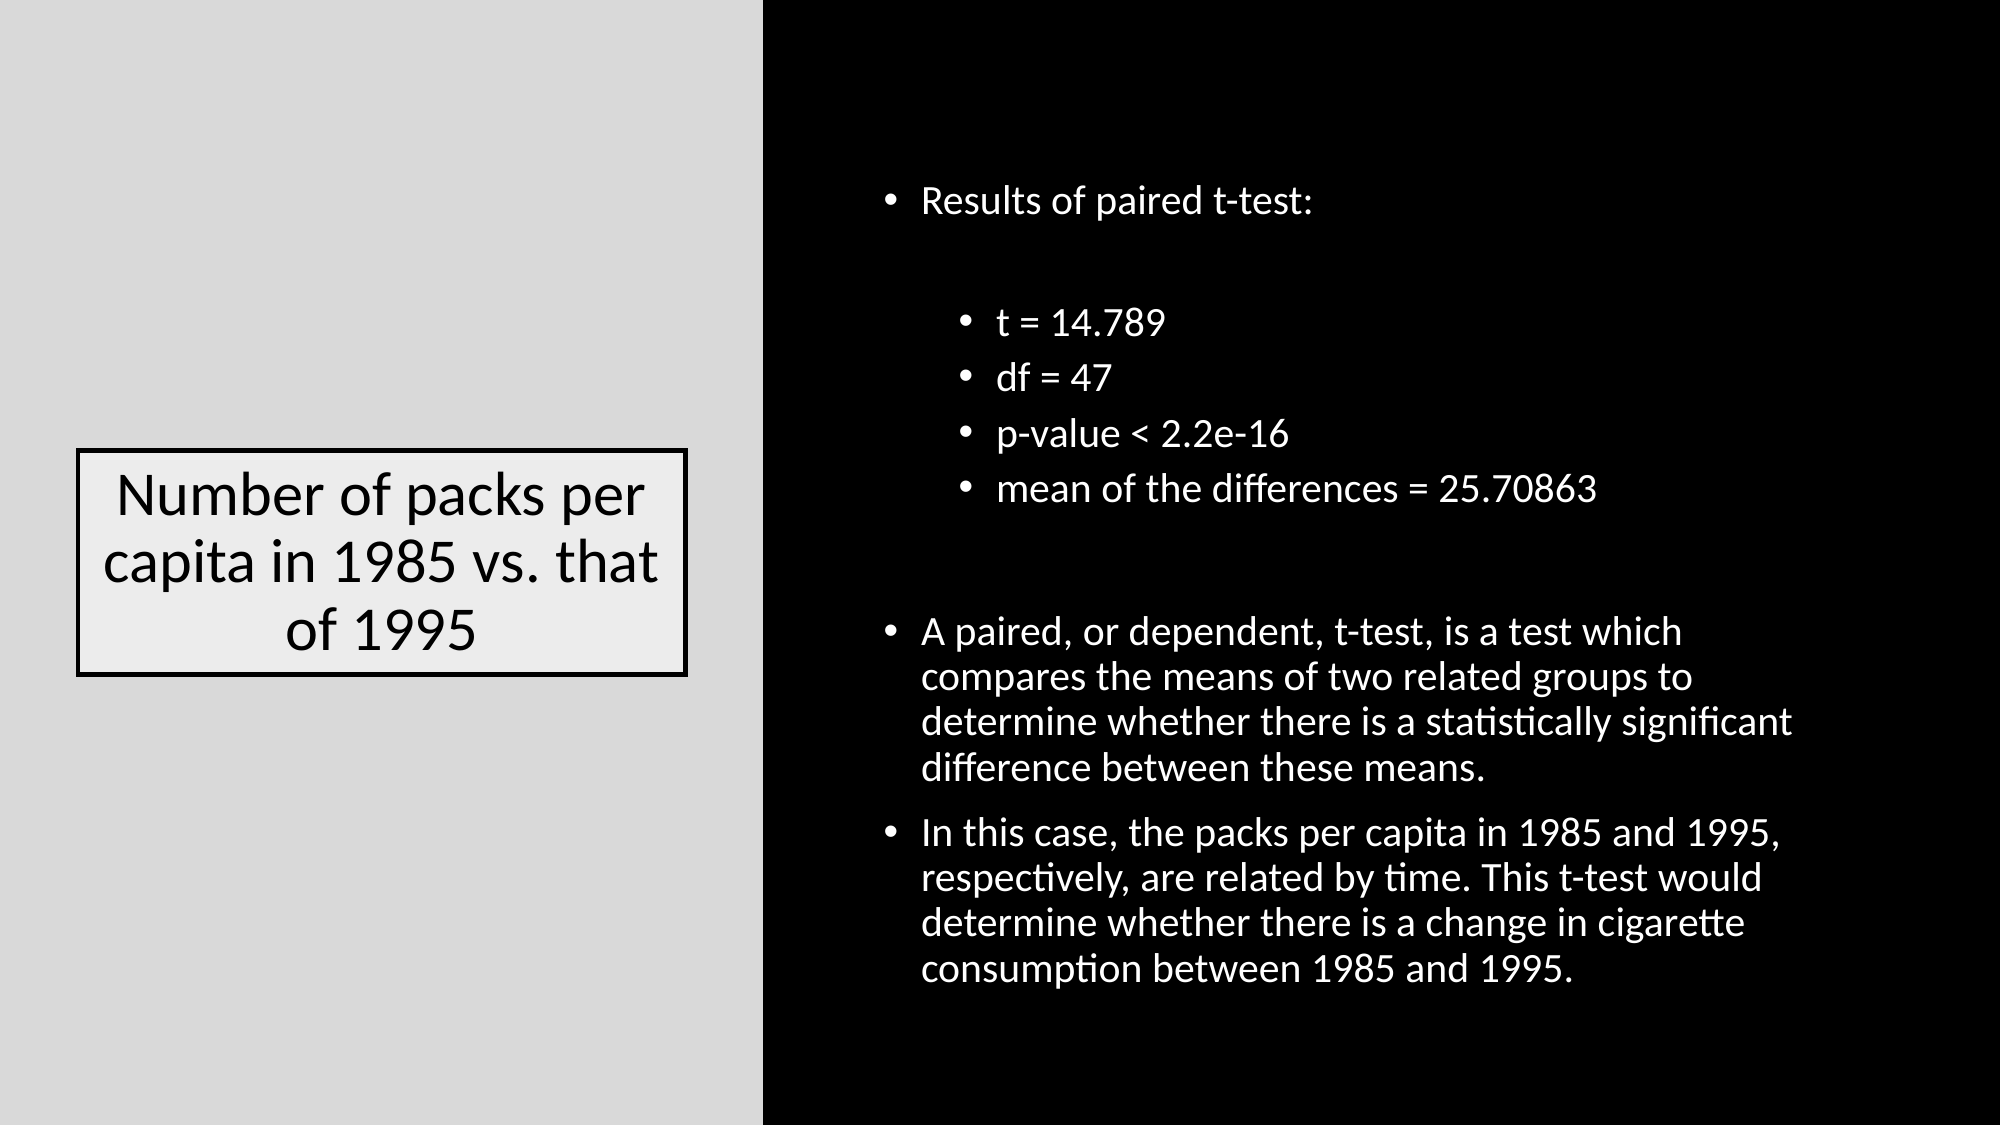

Results of paired t-test:

t = 14.789
df = 47
p-value < 2.2e-16
mean of the differences = 25.70863
# Number of packs per capita in 1985 vs. that of 1995
A paired, or dependent, t-test, is a test which compares the means of two related groups to determine whether there is a statistically significant difference between these means.
In this case, the packs per capita in 1985 and 1995, respectively, are related by time. This t-test would determine whether there is a change in cigarette consumption between 1985 and 1995.